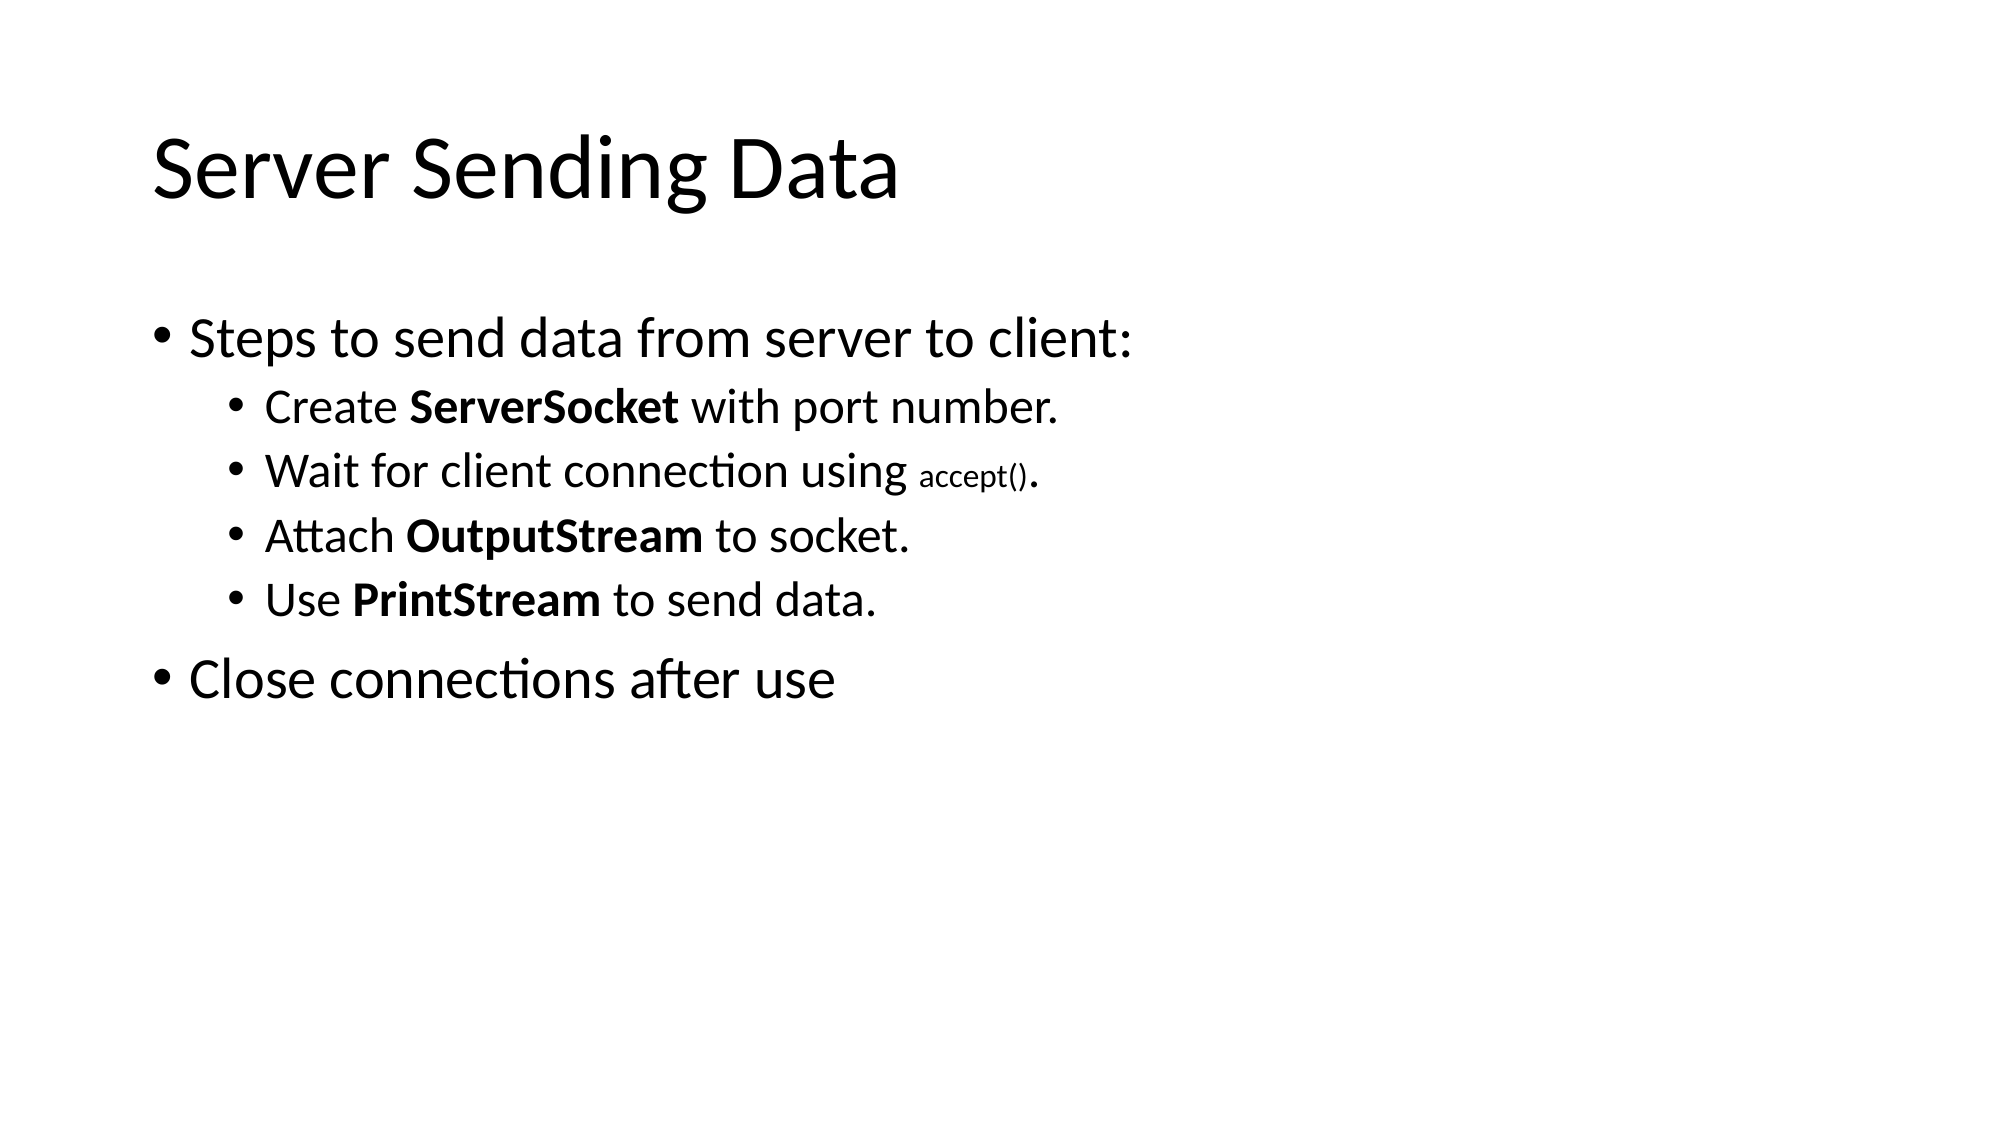

# Server Sending Data
Steps to send data from server to client:
Create ServerSocket with port number.
Wait for client connection using accept().
Attach OutputStream to socket.
Use PrintStream to send data.
Close connections after use